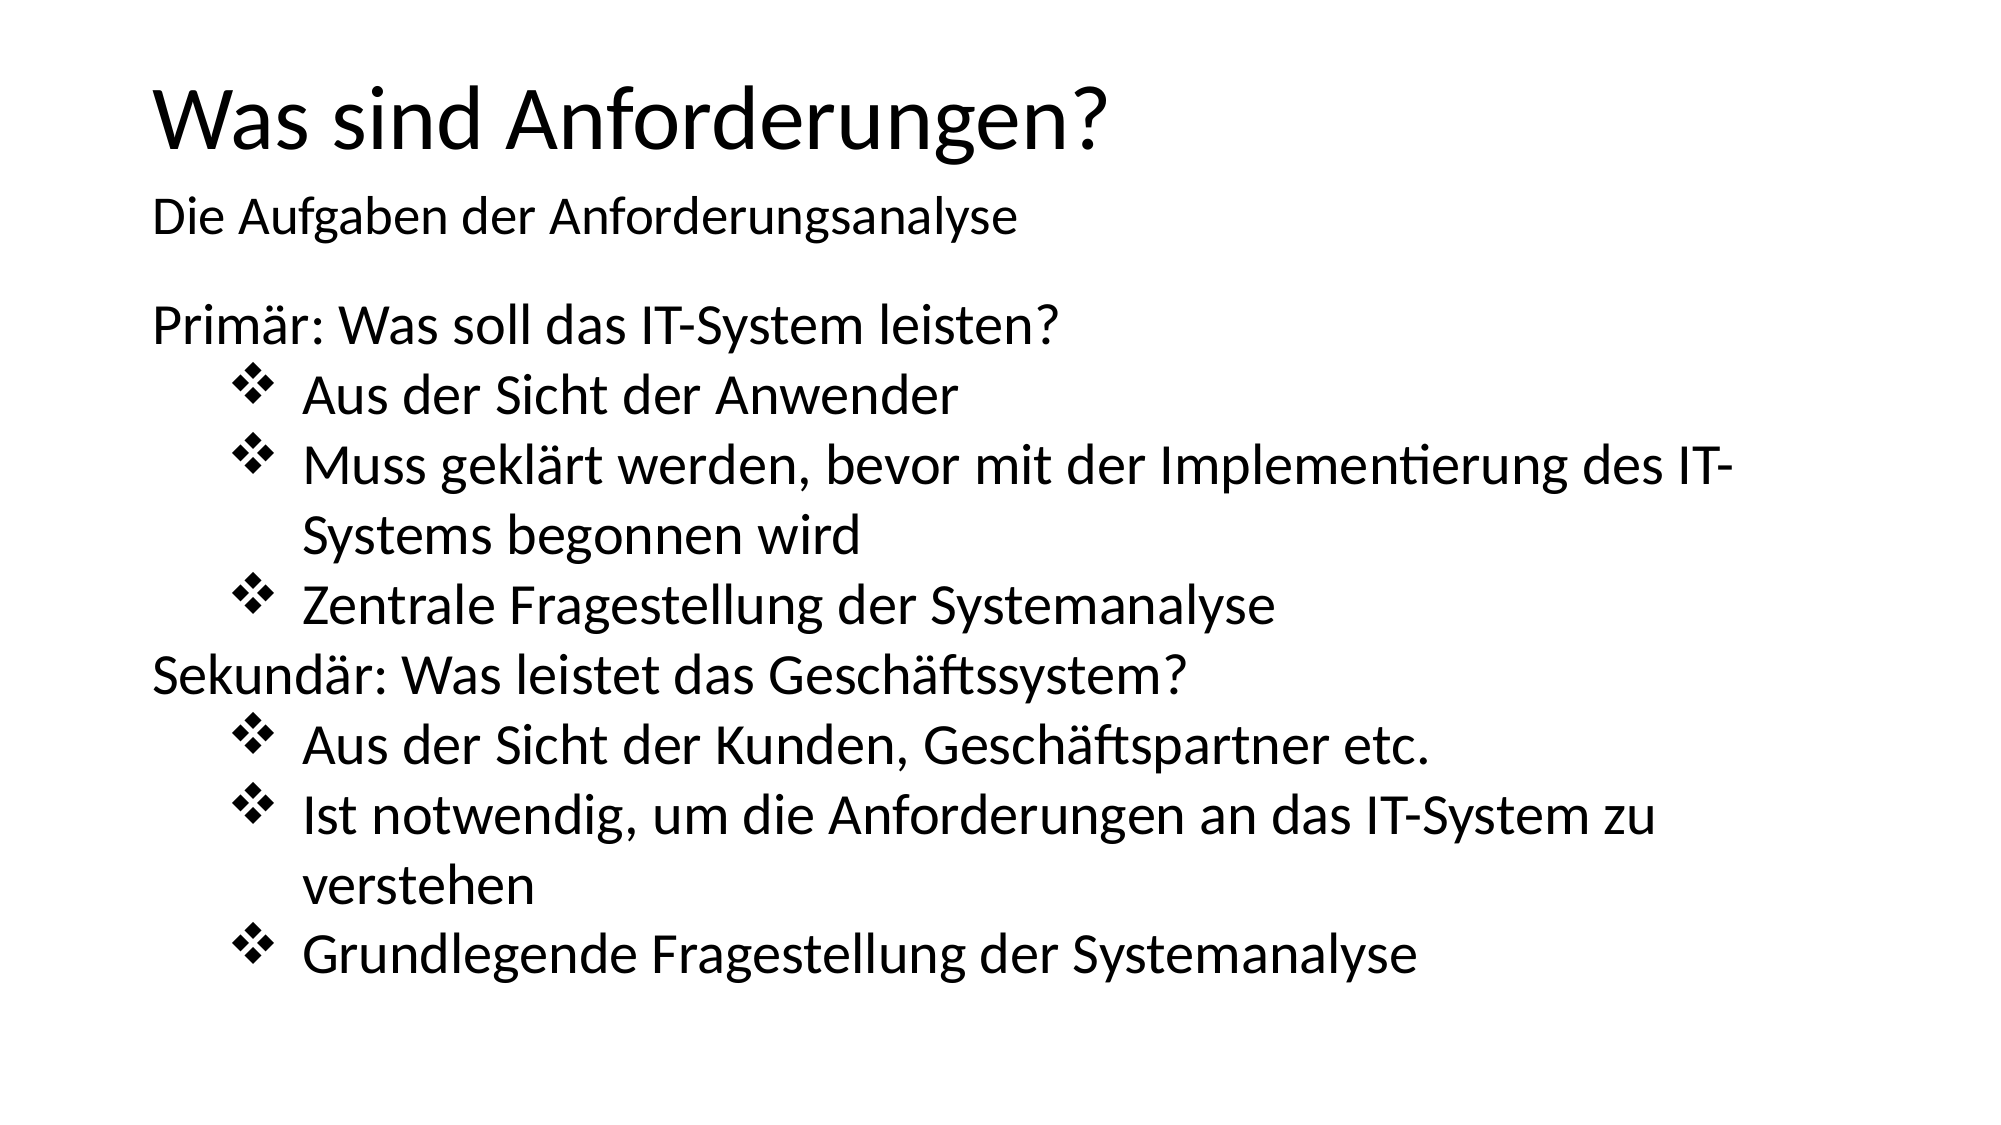

# Was sind Anforderungen?
Die Aufgaben der Anforderungsanalyse
Primär: Was soll das IT-System leisten?
Aus der Sicht der Anwender
Muss geklärt werden, bevor mit der Implementierung des IT-Systems begonnen wird
Zentrale Fragestellung der Systemanalyse
Sekundär: Was leistet das Geschäftssystem?
Aus der Sicht der Kunden, Geschäftspartner etc.
Ist notwendig, um die Anforderungen an das IT-System zu verstehen
Grundlegende Fragestellung der Systemanalyse